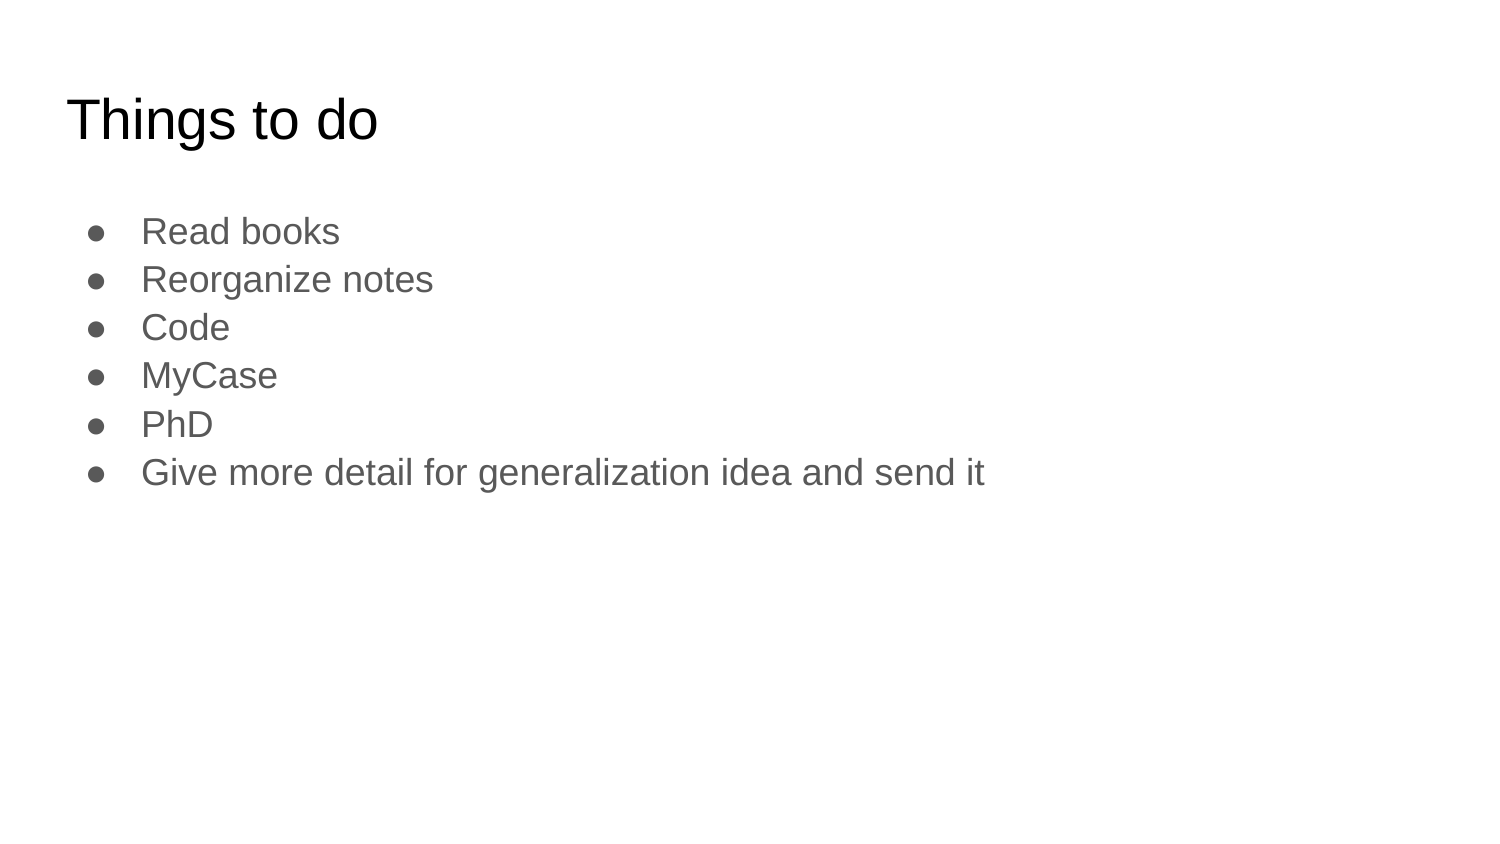

# Things to do
Read books
Reorganize notes
Code
MyCase
PhD
Give more detail for generalization idea and send it